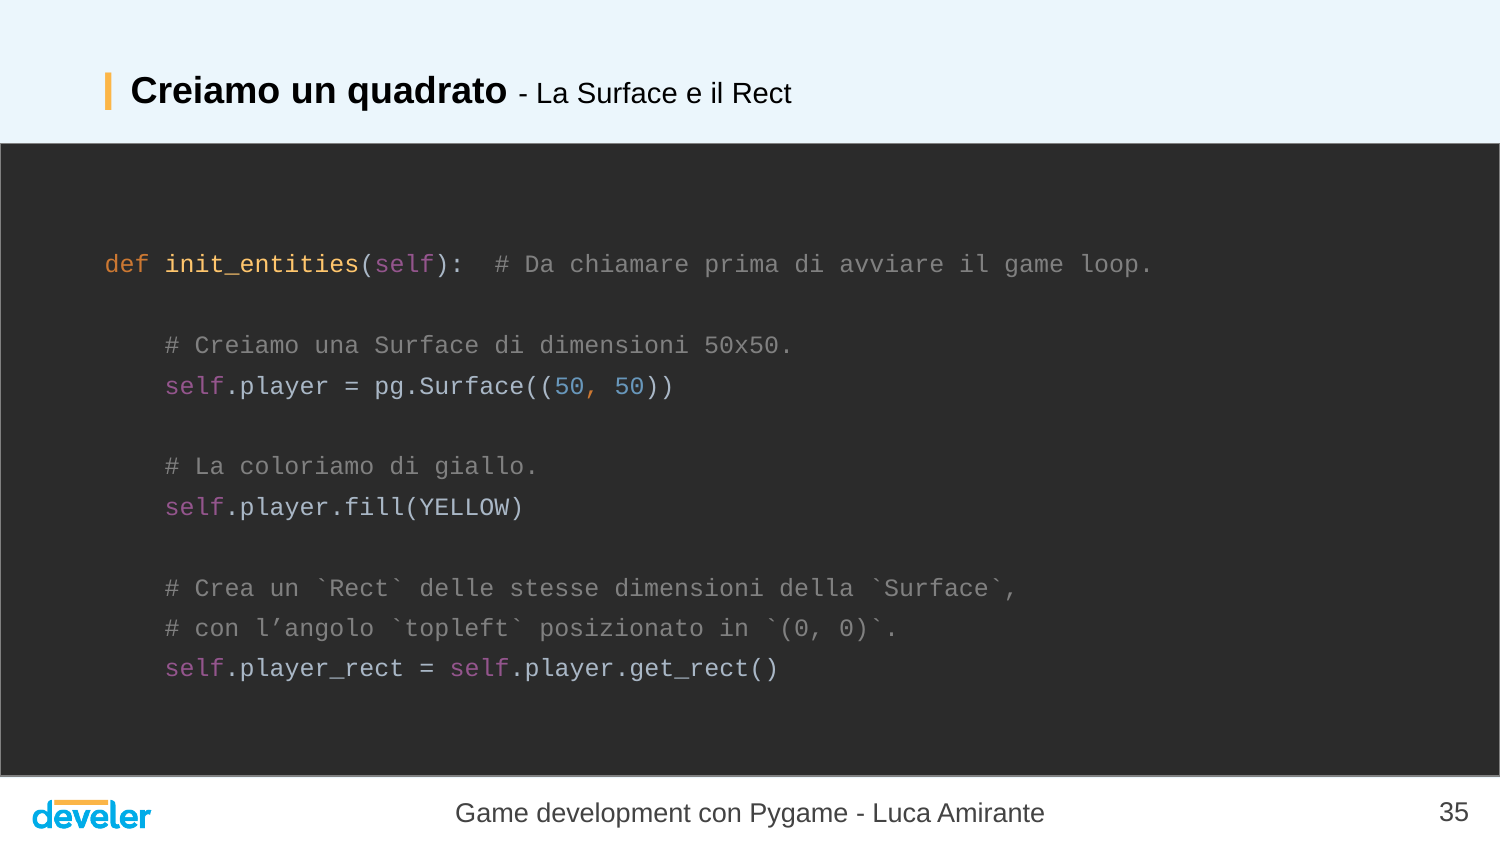

# Creiamo un quadrato - La Surface e il Rect
def init_entities(self):  # Da chiamare prima di avviare il game loop.

    # Creiamo una Surface di dimensioni 50x50.
    self.player = pg.Surface((50, 50))

    # La coloriamo di giallo.
    self.player.fill(YELLOW)

    # Crea un `Rect` delle stesse dimensioni della `Surface`,
    # con l’angolo `topleft` posizionato in `(0, 0)`.
    self.player_rect = self.player.get_rect()